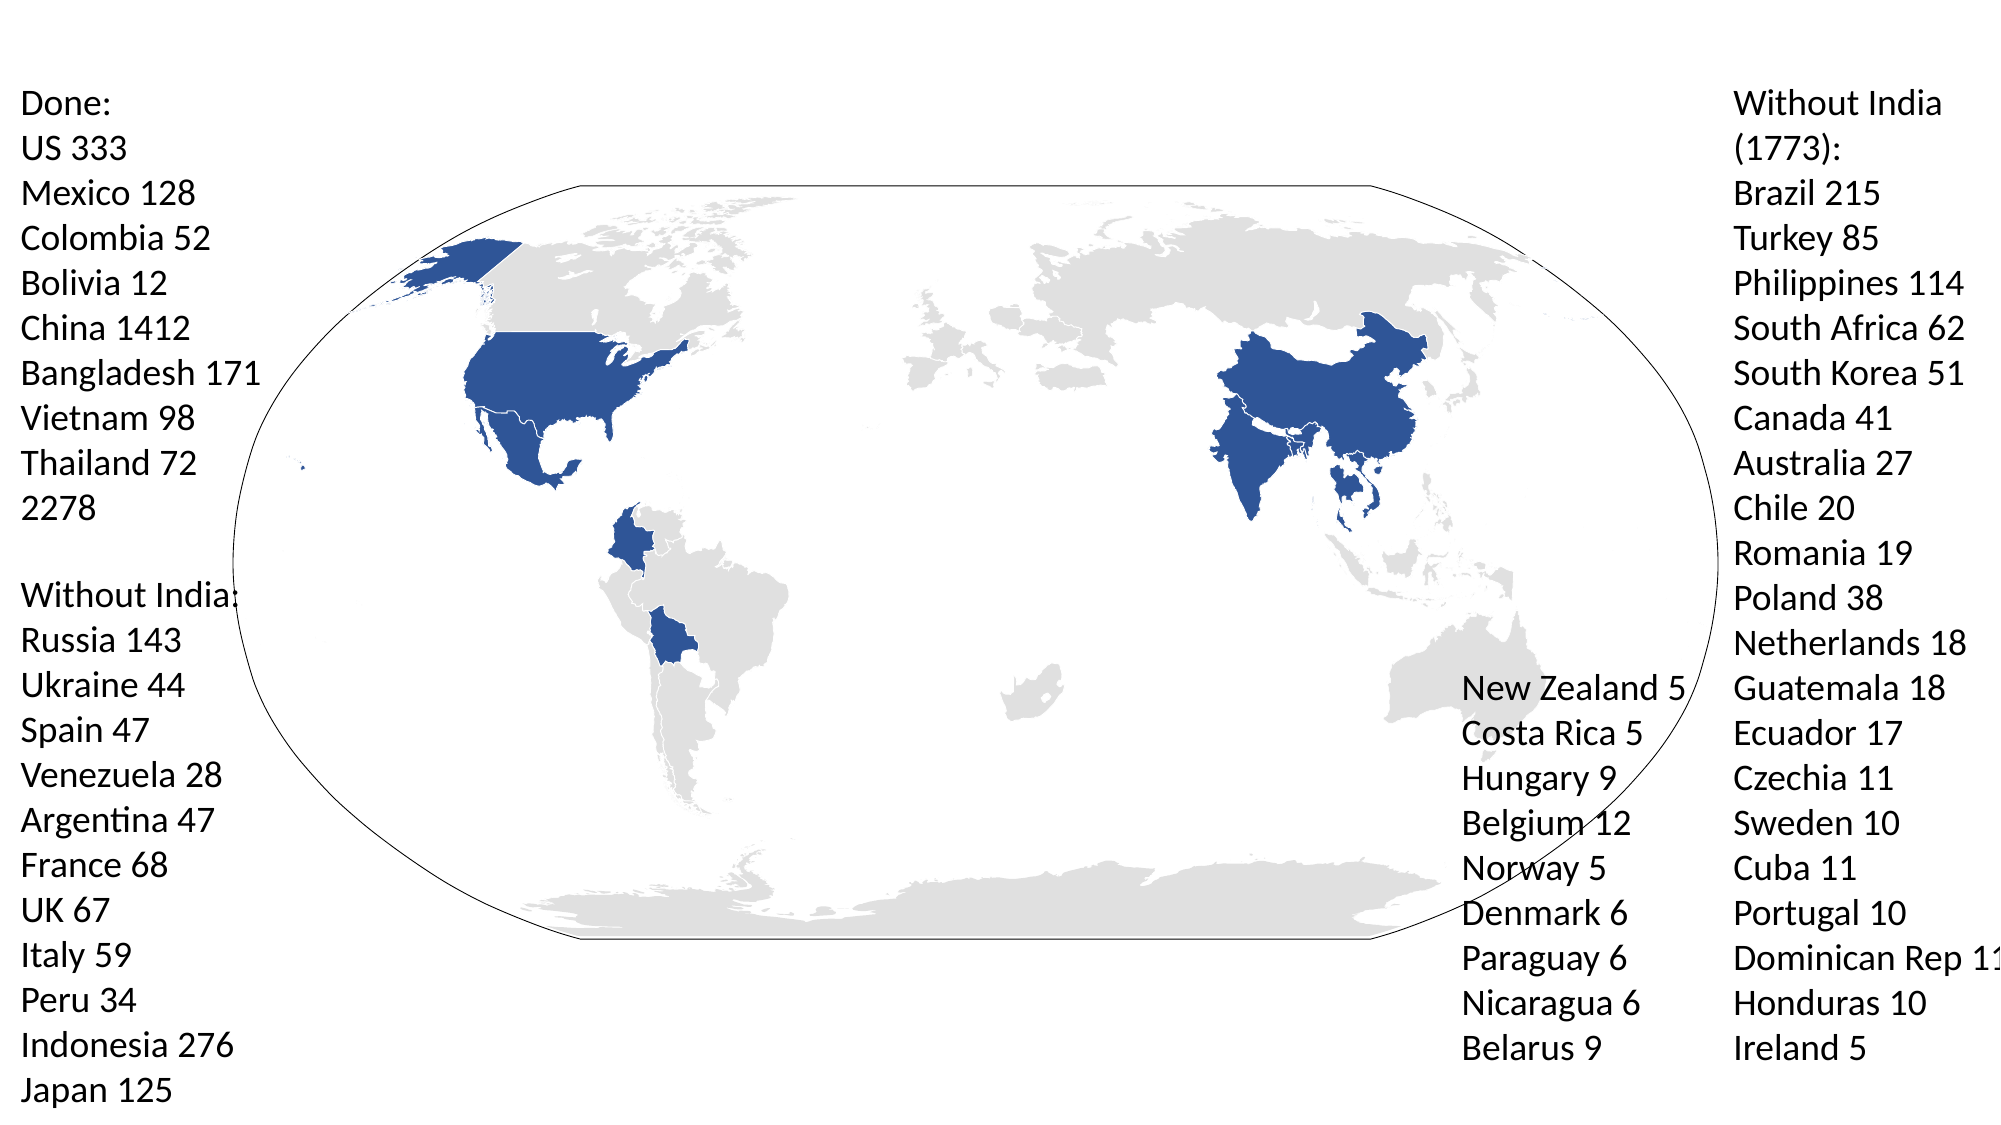

Done:
US 333
Mexico 128
Colombia 52
Bolivia 12
China 1412
Bangladesh 171
Vietnam 98
Thailand 72
2278
Without India (1773):
Brazil 215
Turkey 85
Philippines 114
South Africa 62
South Korea 51
Canada 41
Australia 27
Chile 20
Romania 19 Poland 38
Netherlands 18
Guatemala 18
Ecuador 17
Czechia 11
Sweden 10
Cuba 11
Portugal 10
Dominican Rep 11
Honduras 10
Ireland 5

Without India:
Russia 143
Ukraine 44
Spain 47
Venezuela 28
Argentina 47
France 68
UK 67
Italy 59
Peru 34
Indonesia 276
Japan 125

New Zealand 5
Costa Rica 5 Hungary 9
Belgium 12
Norway 5
Denmark 6
Paraguay 6
Nicaragua 6
Belarus 9